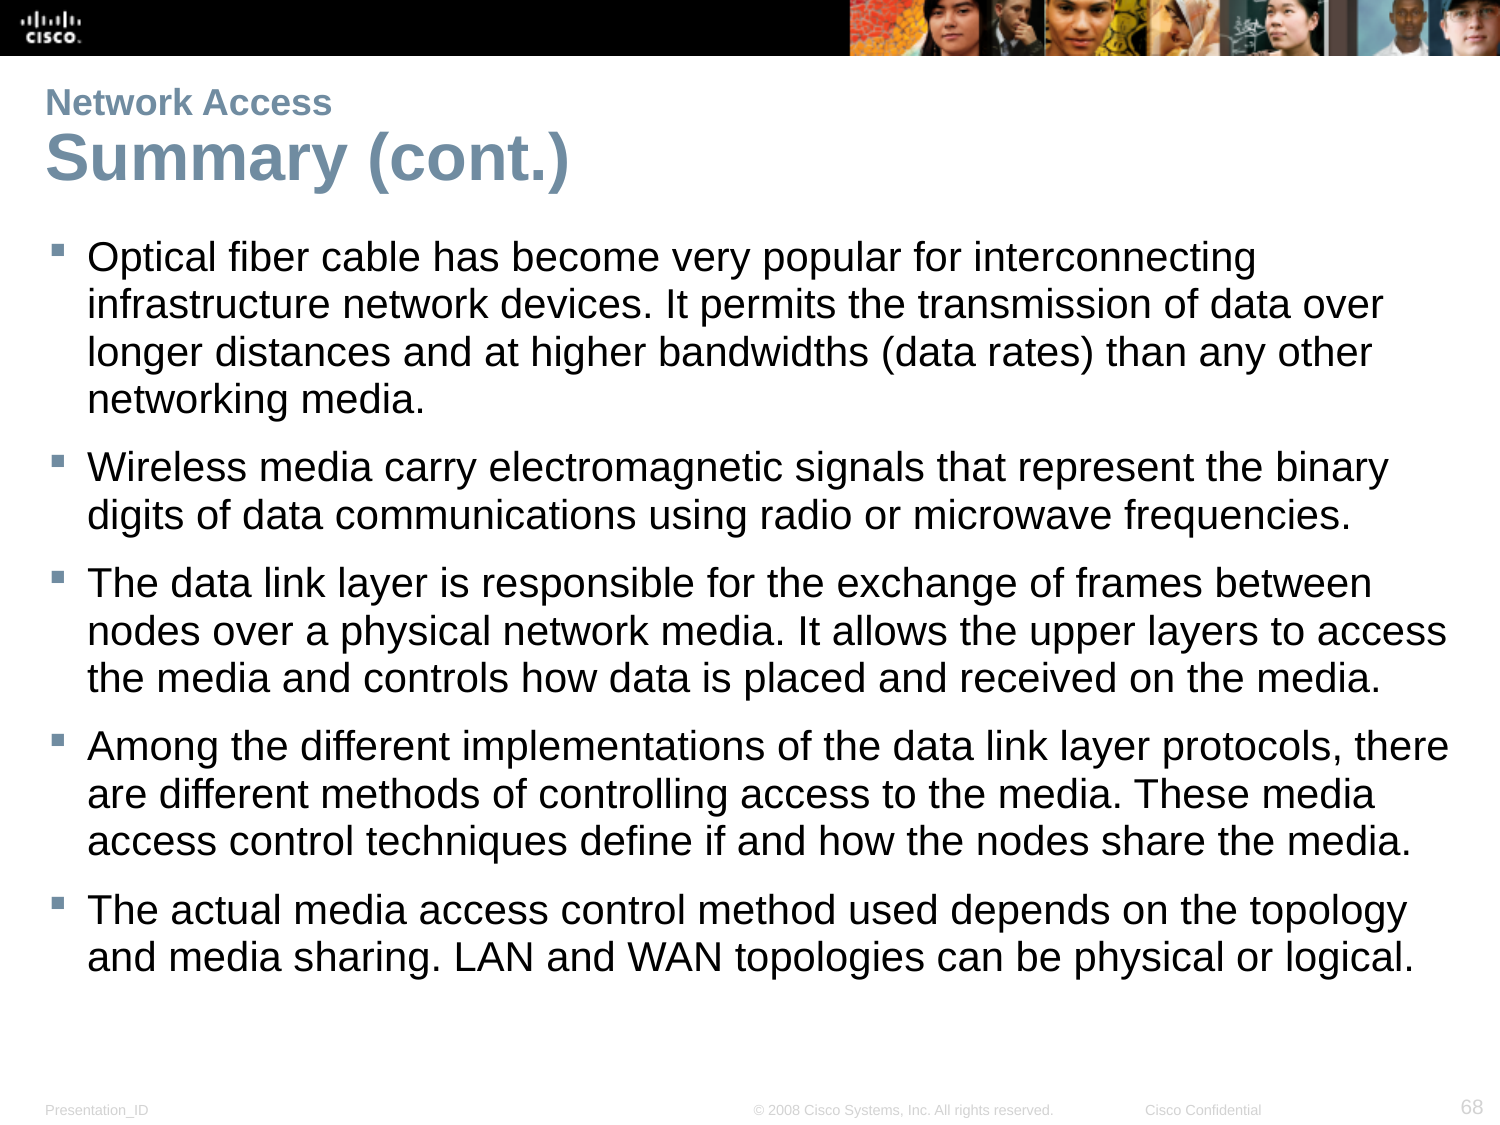

# Network Access Summary (cont.)
Optical fiber cable has become very popular for interconnecting infrastructure network devices. It permits the transmission of data over longer distances and at higher bandwidths (data rates) than any other networking media.
Wireless media carry electromagnetic signals that represent the binary digits of data communications using radio or microwave frequencies.
The data link layer is responsible for the exchange of frames between nodes over a physical network media. It allows the upper layers to access the media and controls how data is placed and received on the media.
Among the different implementations of the data link layer protocols, there are different methods of controlling access to the media. These media access control techniques define if and how the nodes share the media.
The actual media access control method used depends on the topology and media sharing. LAN and WAN topologies can be physical or logical.